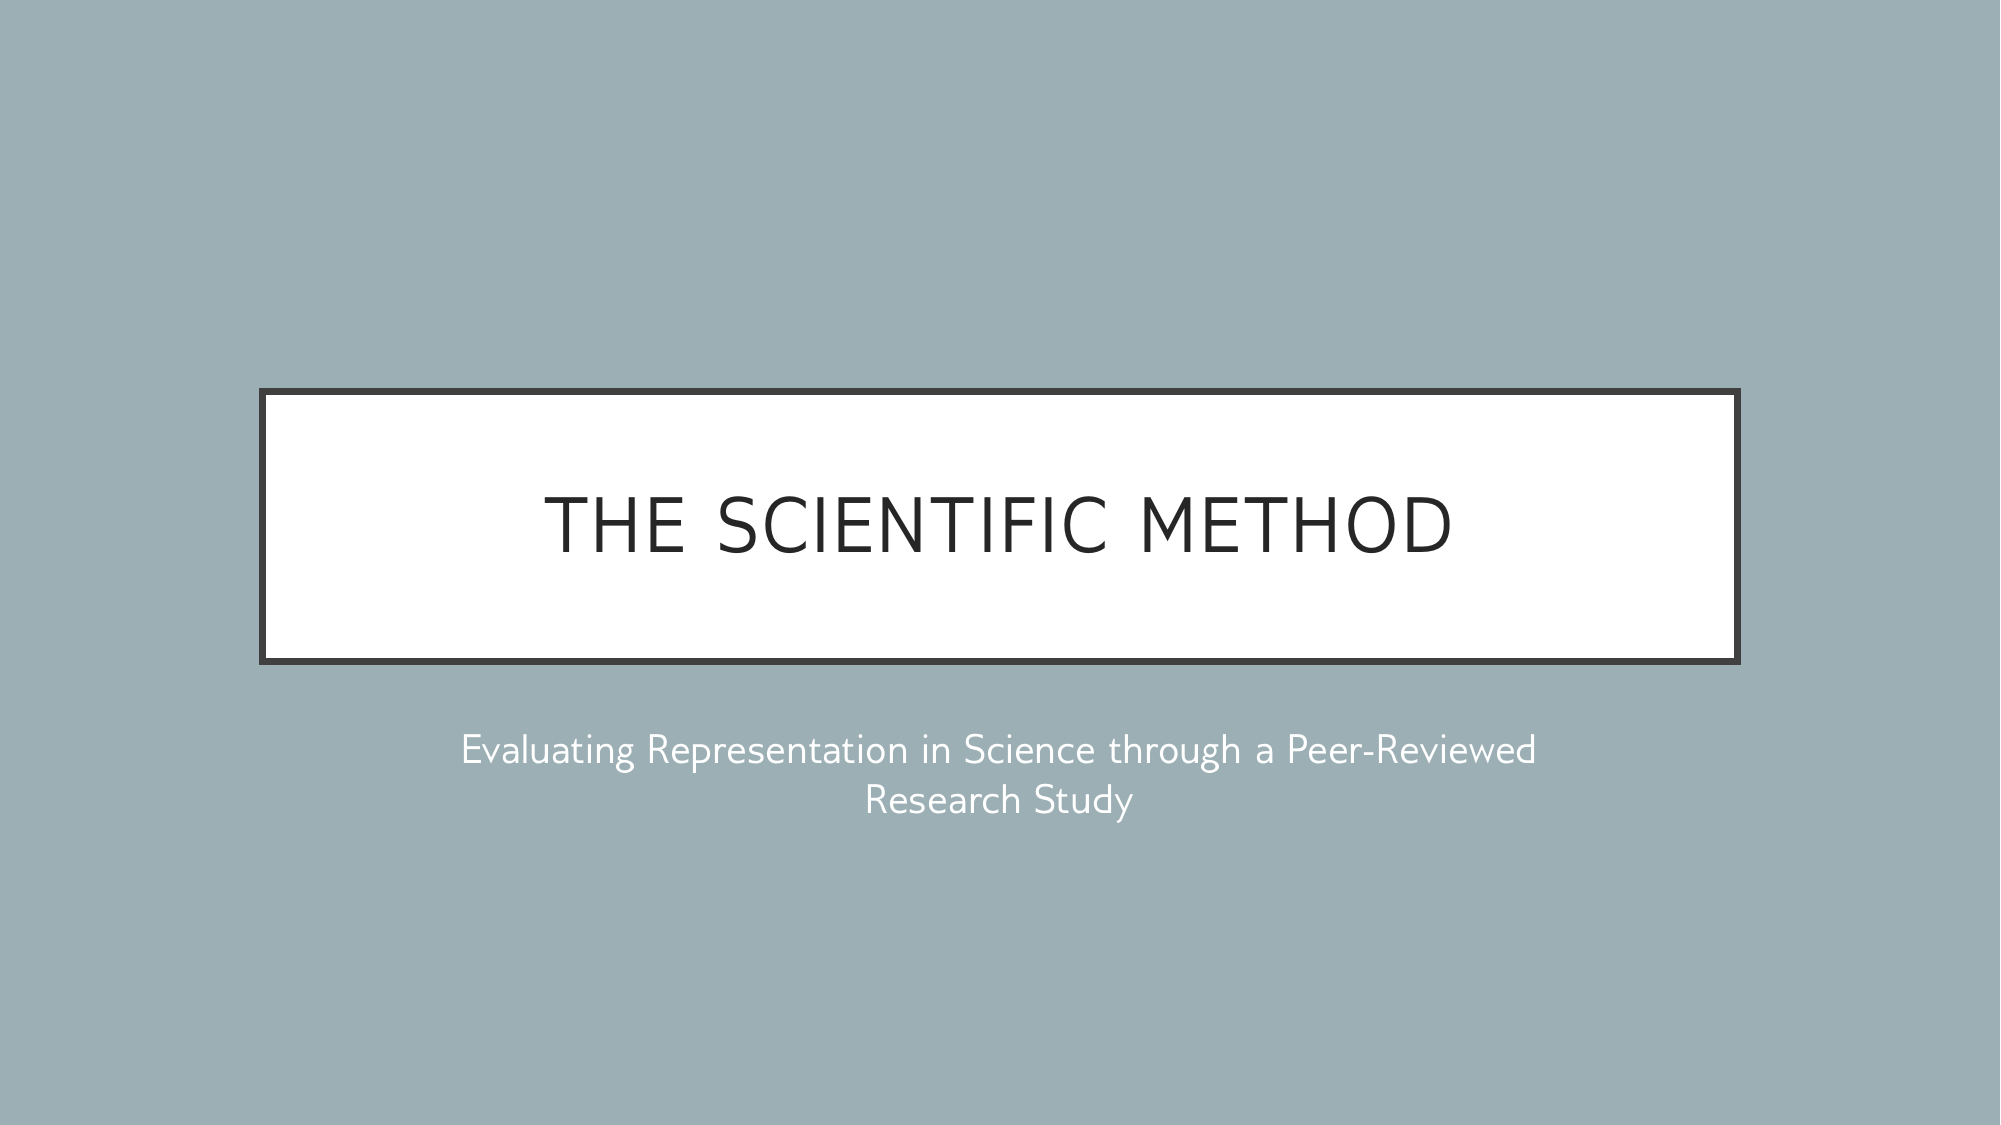

# The Scientific Method
Evaluating Representation in Science through a Peer-Reviewed Research Study